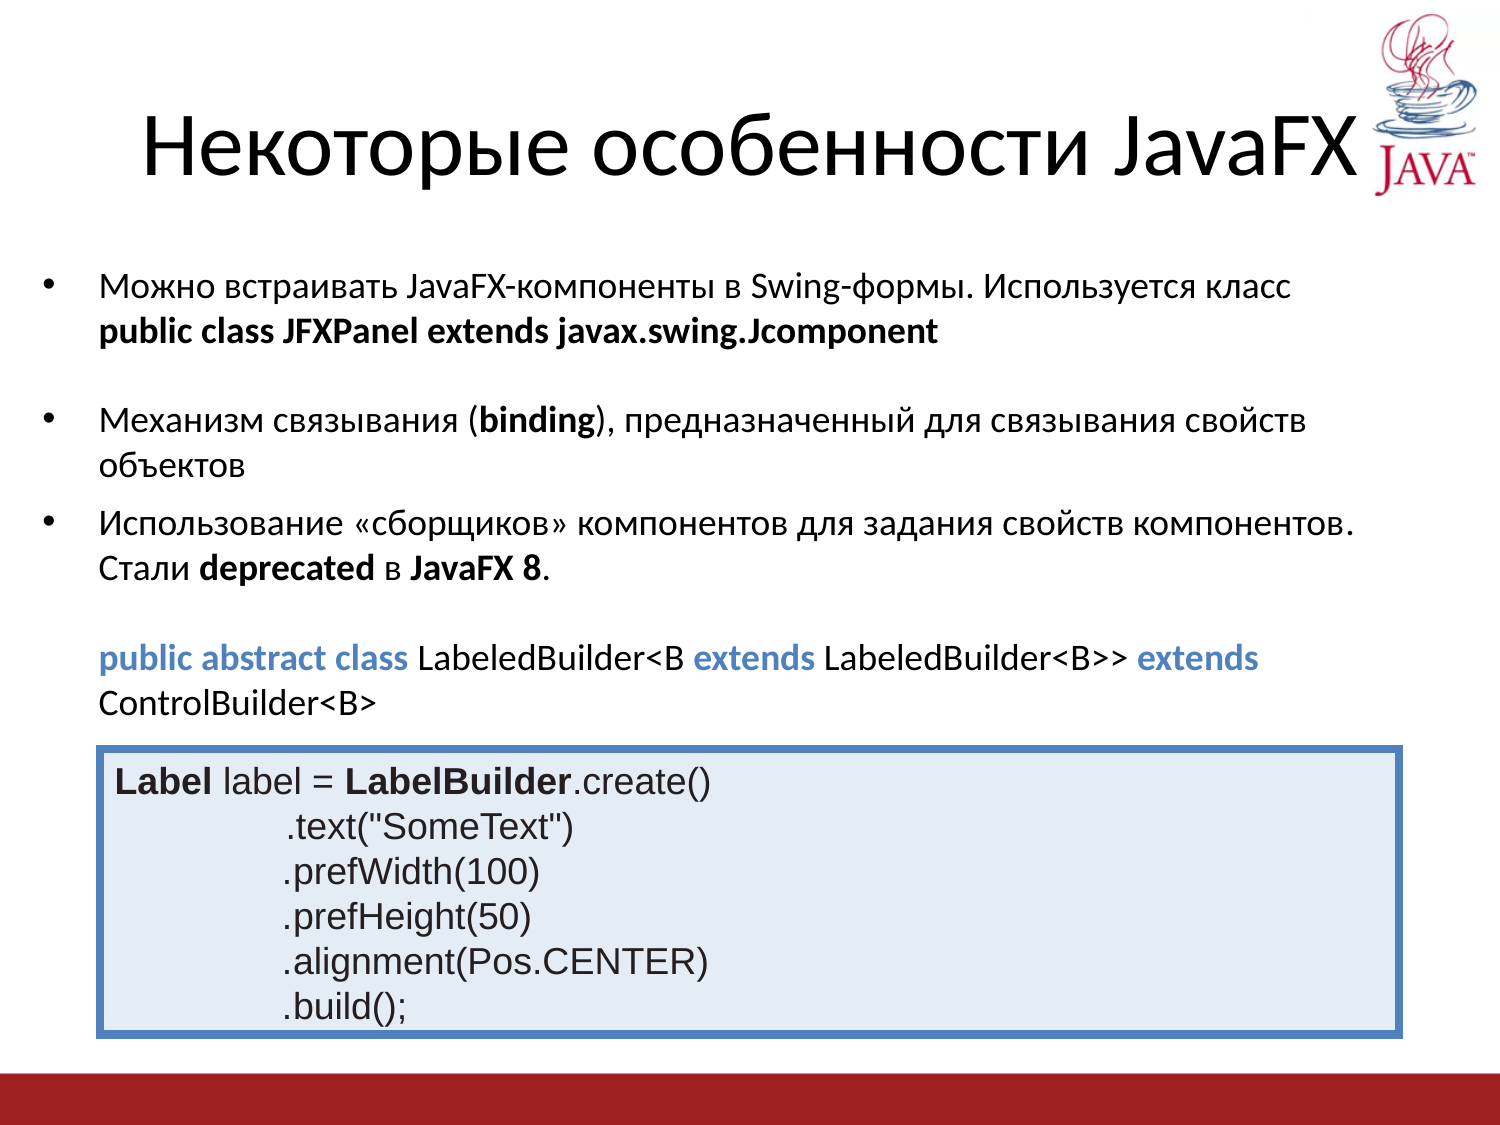

# Некоторые особенности JavaFX
Можно встраивать JavaFX-компоненты в Swing-формы. Используется класс
public class JFXPanel extends javax.swing.Jcomponent
Механизм связывания (binding), предназначенный для связывания свойств объектов
Использование «сборщиков» компонентов для задания свойств компонентов. Стали deprecated в JavaFX 8.
public abstract class LabeledBuilder<B extends LabeledBuilder<B>> extends ControlBuilder<B>
Label label = LabelBuilder.create()
	  .text("SomeText")
                .prefWidth(100)
                .prefHeight(50)
                .alignment(Pos.CENTER)
                .build();